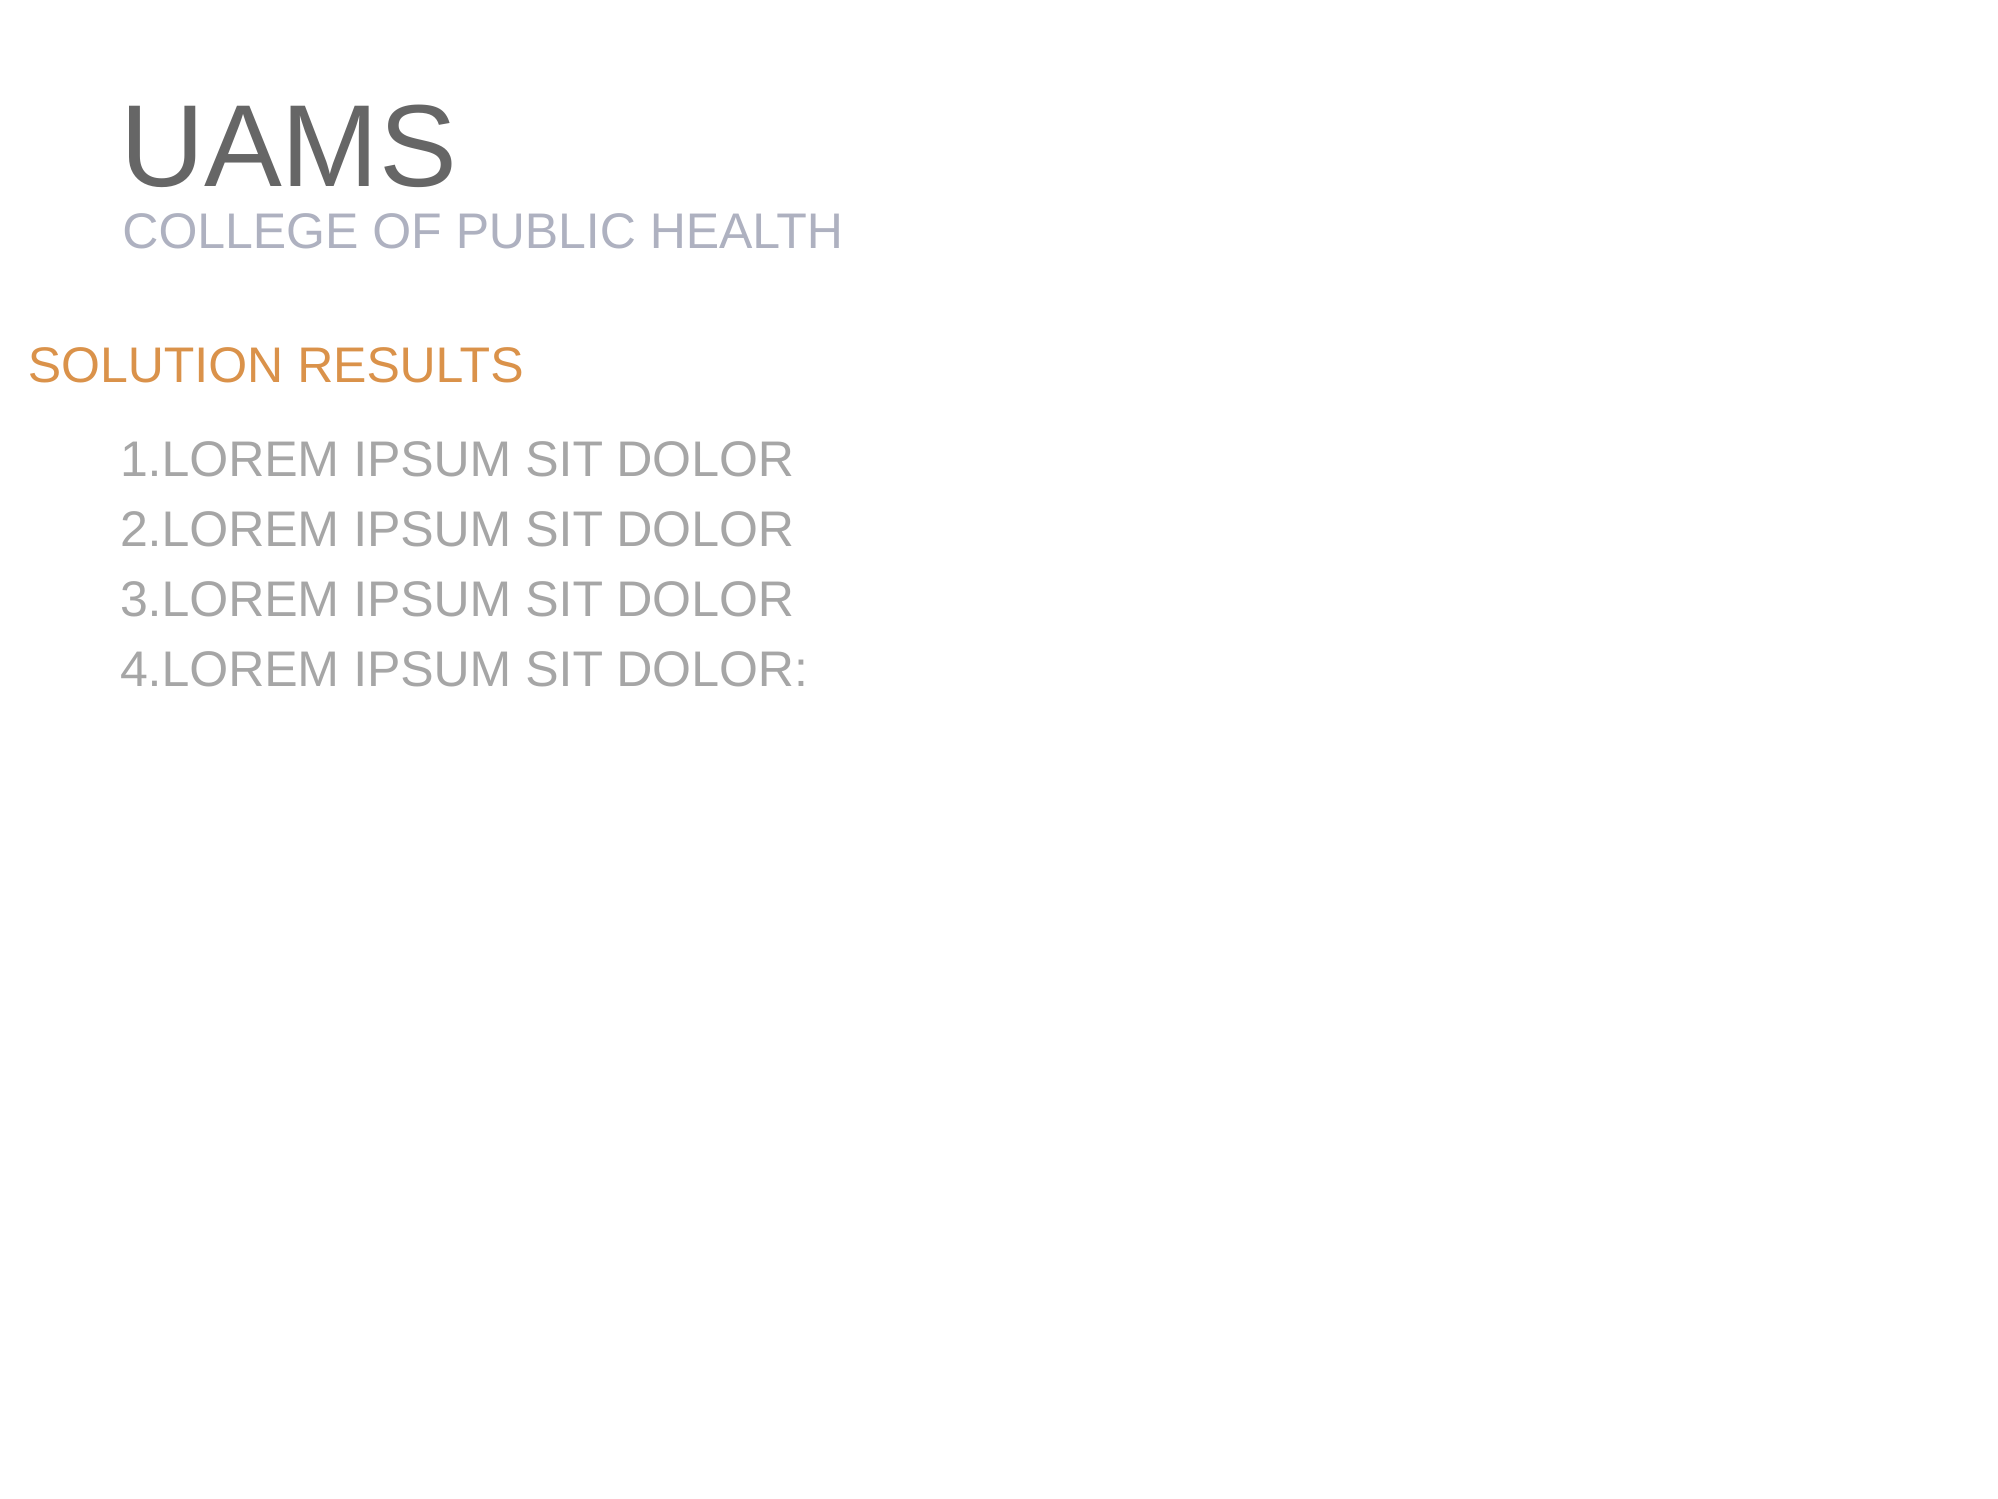

UAMS
COLLEGE OF PUBLIC HEALTH
SOLUTION RESULTS
LOREM IPSUM SIT DOLOR
LOREM IPSUM SIT DOLOR
LOREM IPSUM SIT DOLOR
LOREM IPSUM SIT DOLOR: